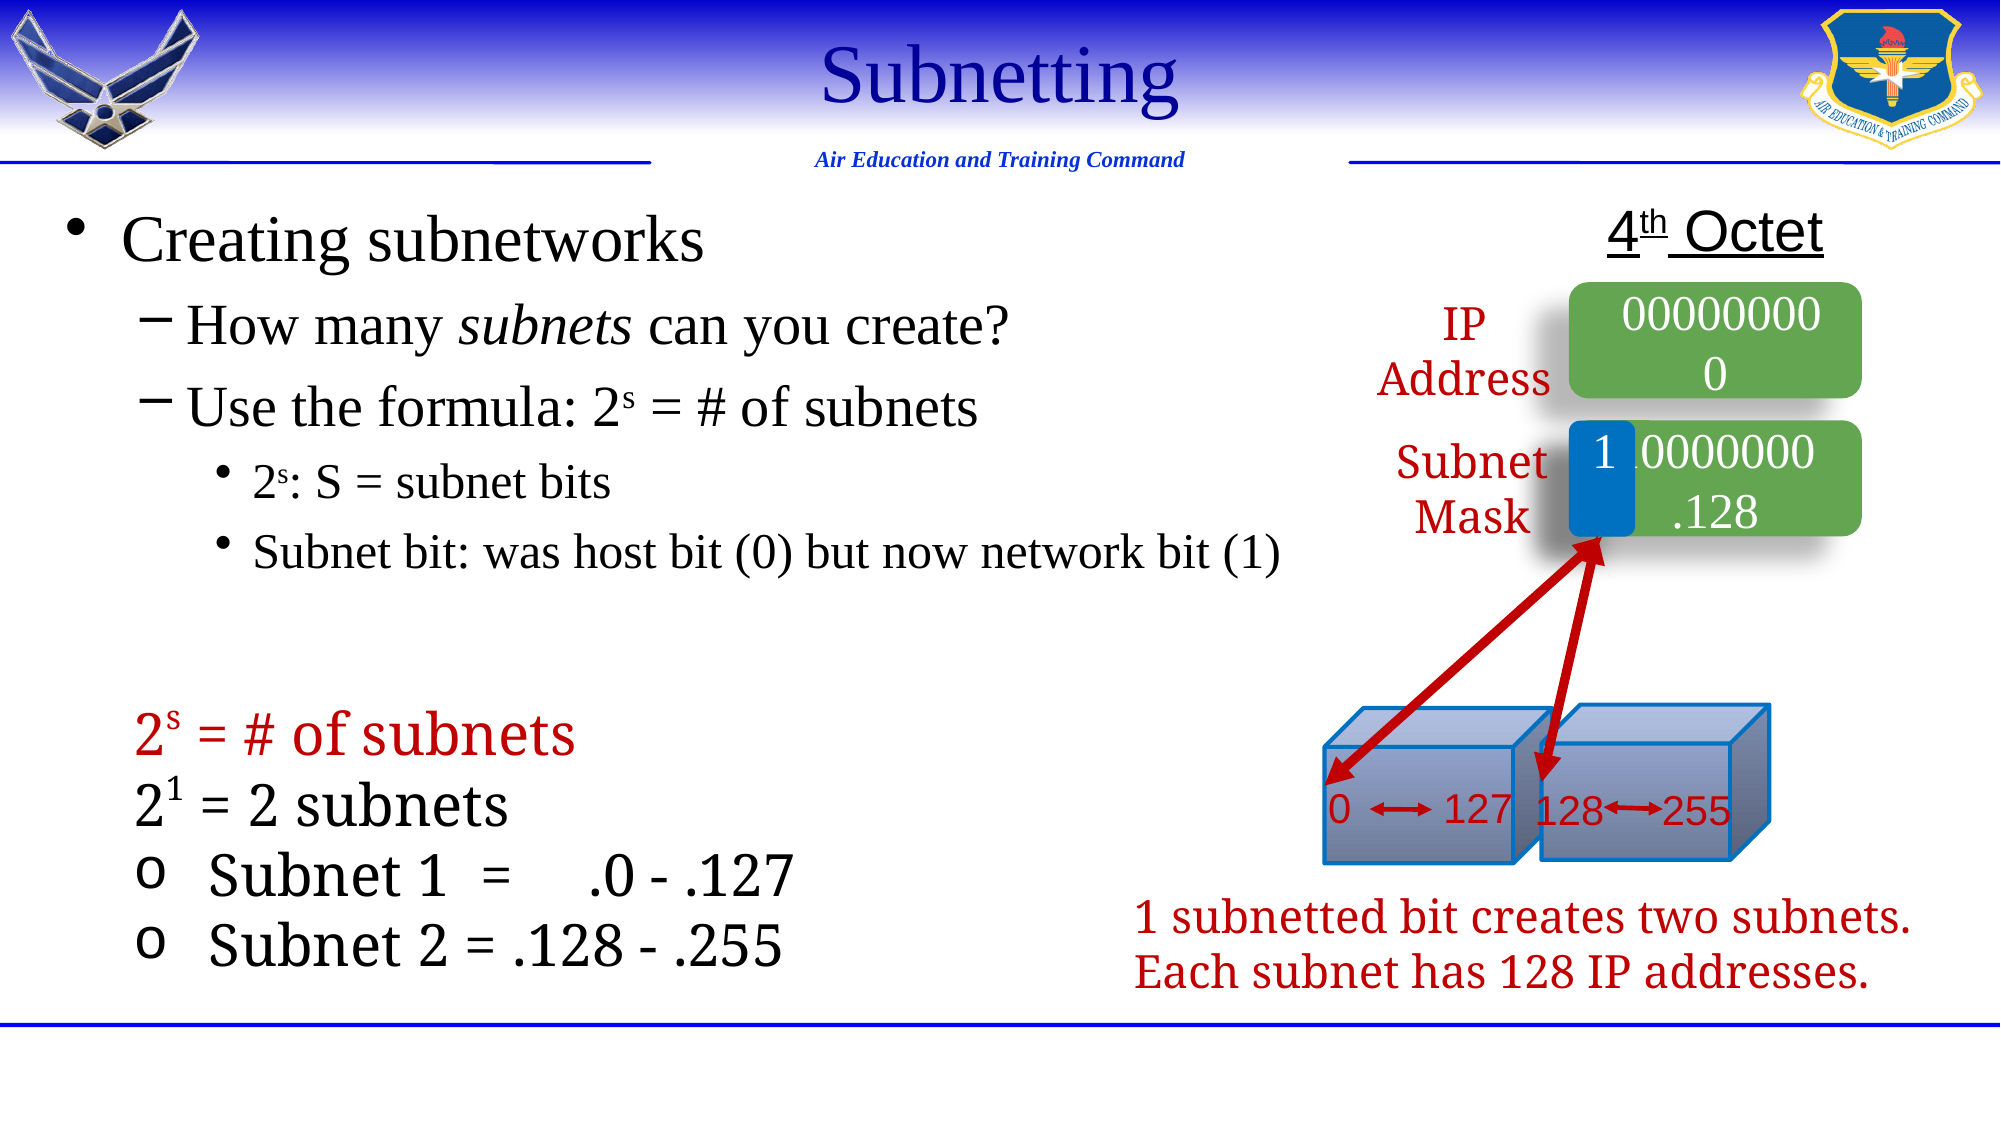

# Subnetting
4th Octet
 00000000
0
IP
Address
10000000
.128
1

Subnet
Mask

128   255
0       127
0        127
128     255
1 subnetted bit creates two subnets.
Each subnet has 128 IP addresses.
Creating subnetworks
How many subnets can you create?
Use the formula: 2s = # of subnets
2s: S = subnet bits
Subnet bit: was host bit (0) but now network bit (1)

2s = # of subnets
21 = 2 subnets
Subnet 1  =     .0 - .127
Subnet 2 = .128 - .255